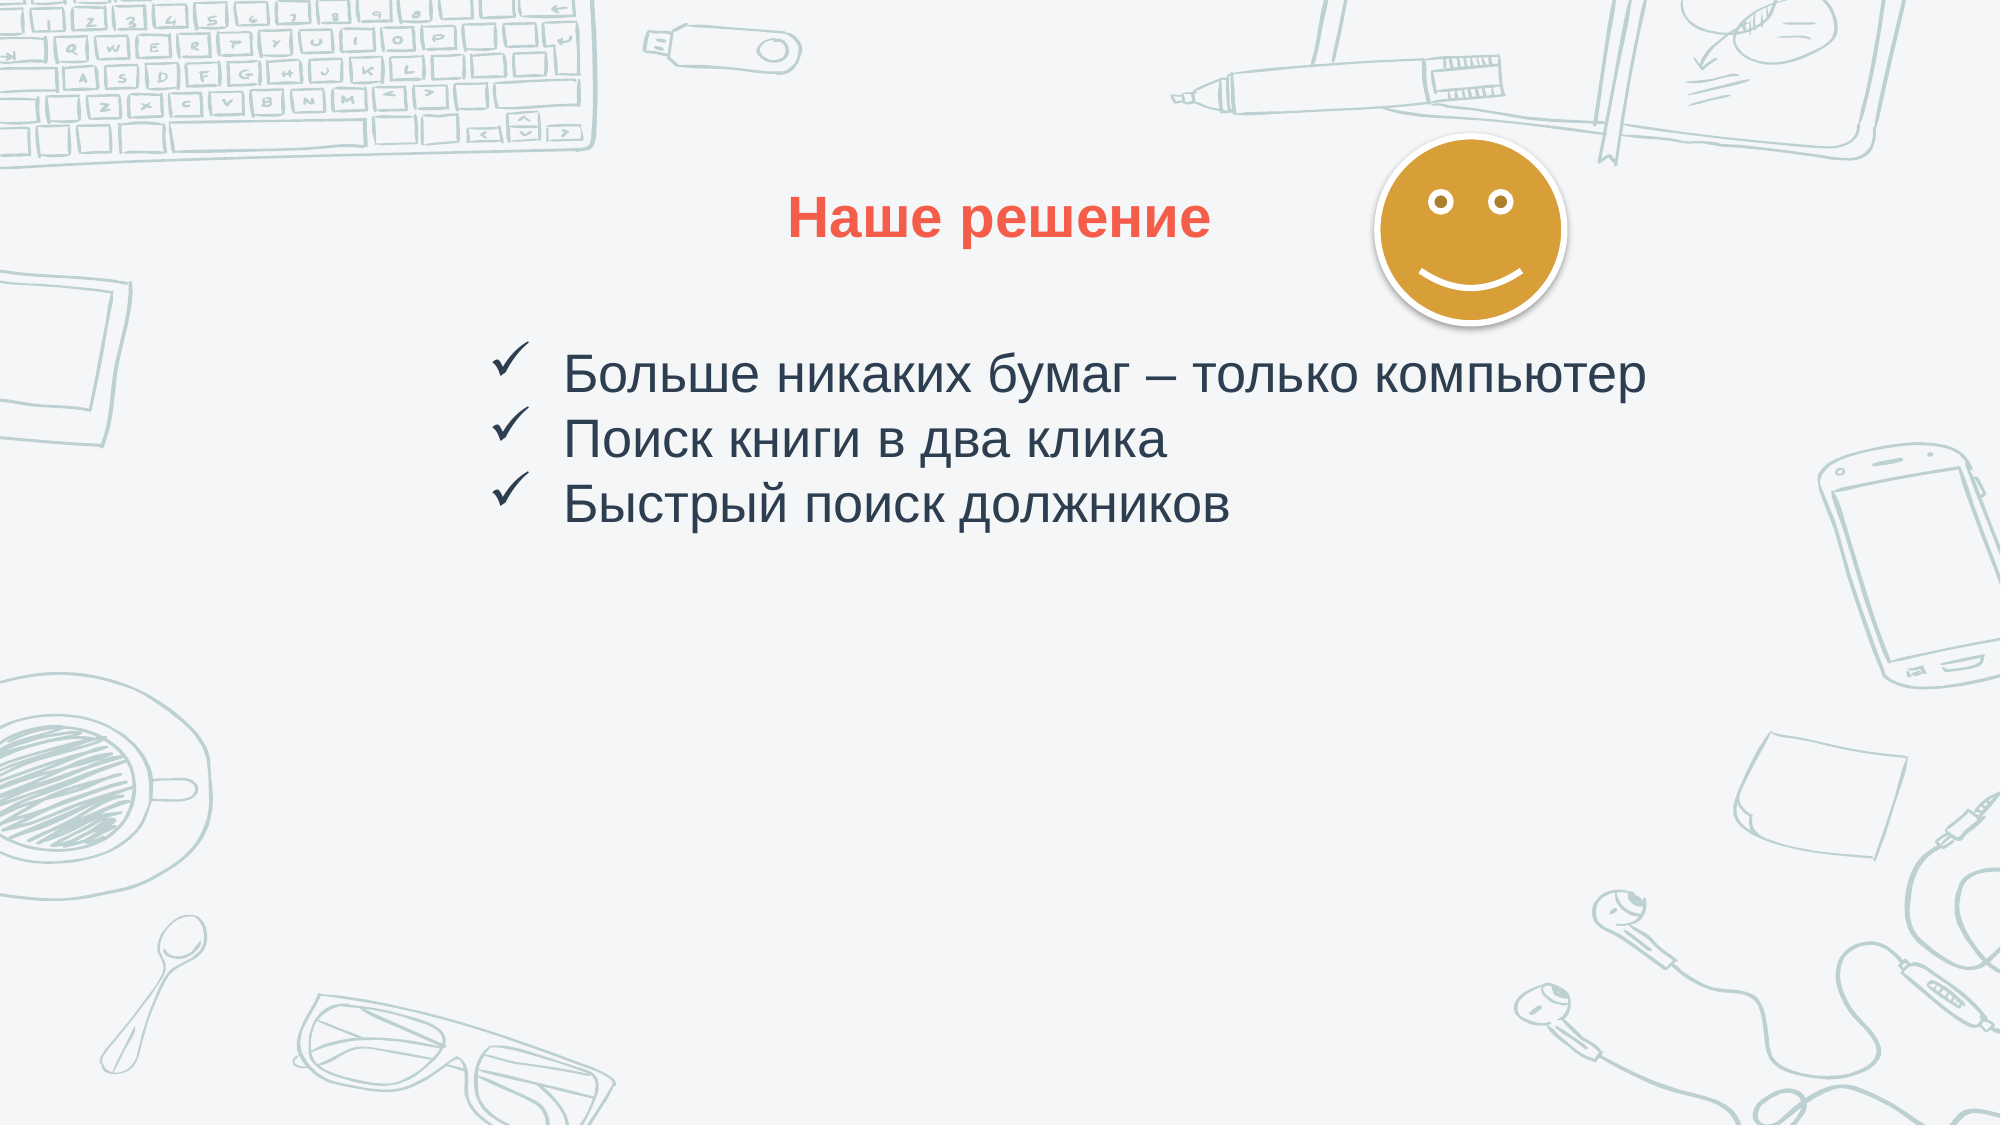

# Наше решение

Больше никаких бумаг – только компьютер
Поиск книги в два клика
Быстрый поиск должников